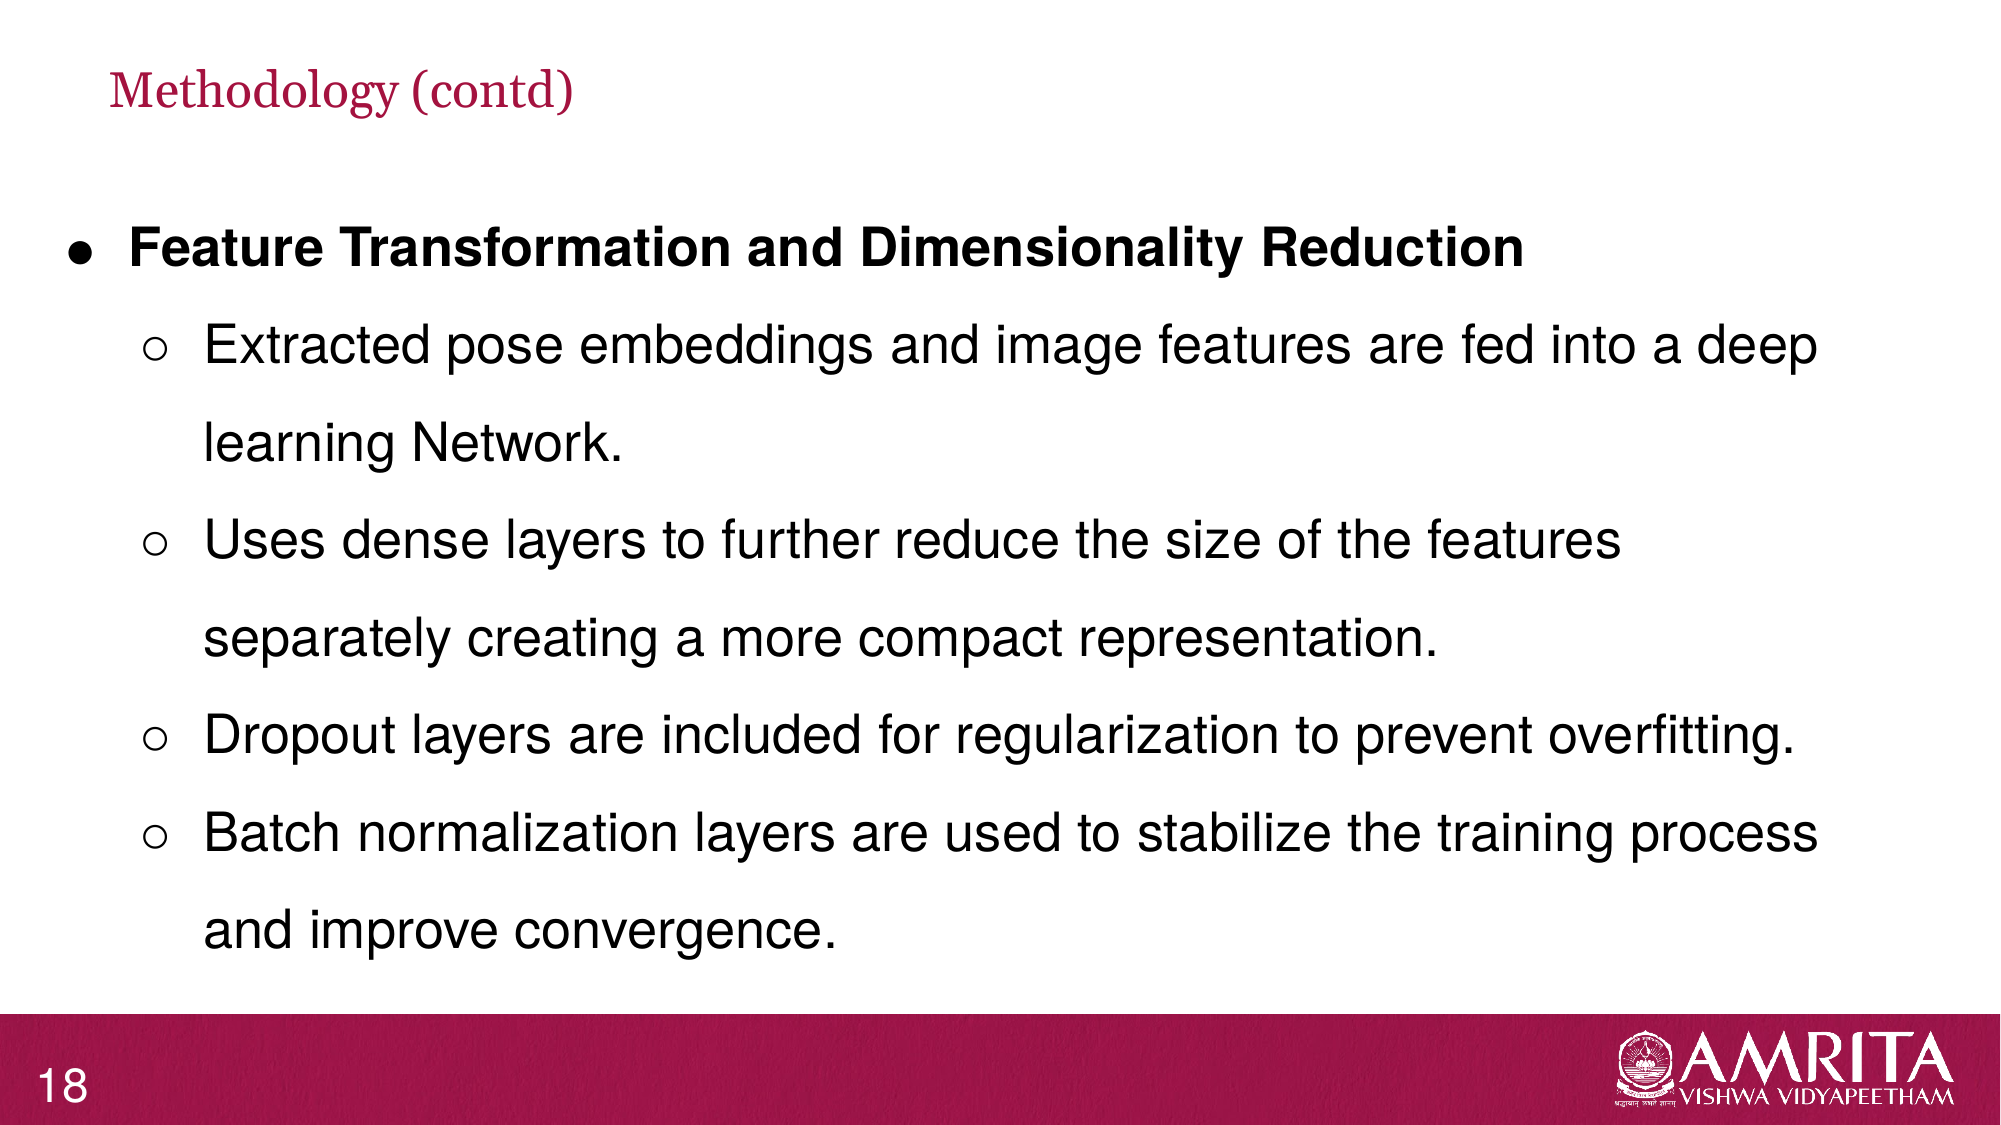

# Methodology (contd)
Feature Transformation and Dimensionality Reduction
Extracted pose embeddings and image features are fed into a deep learning Network.
Uses dense layers to further reduce the size of the features separately creating a more compact representation.
Dropout layers are included for regularization to prevent overfitting.
Batch normalization layers are used to stabilize the training process and improve convergence.

18